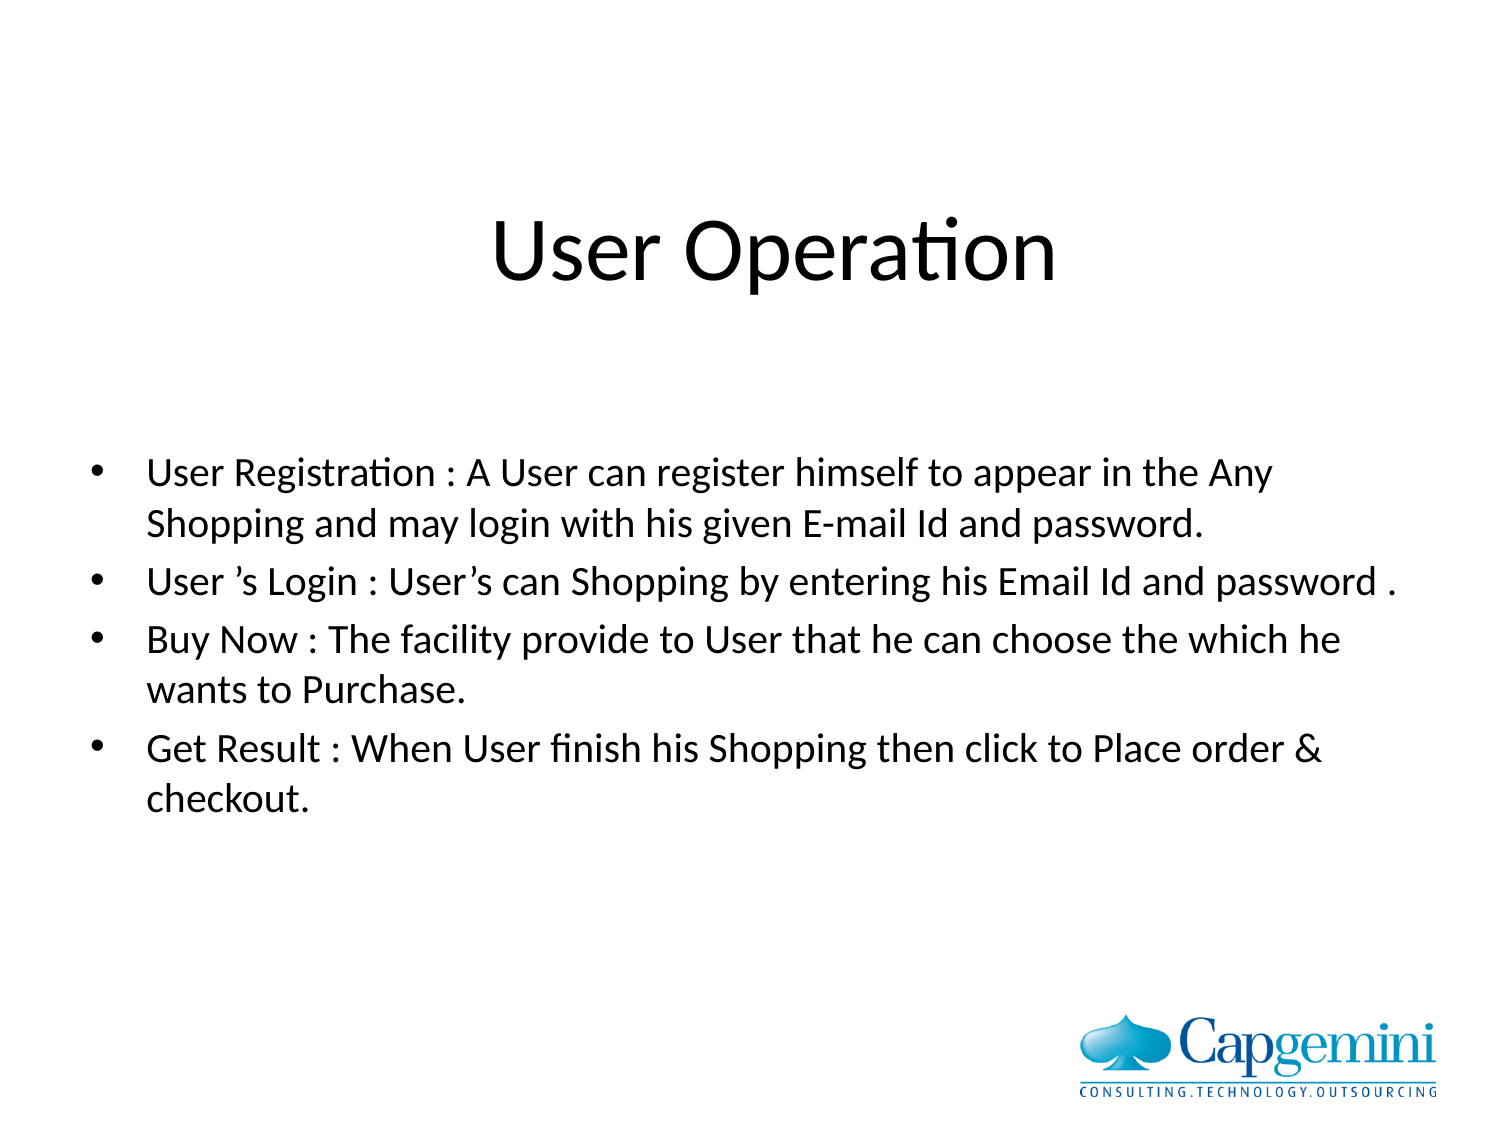

# User Operation

User Registration : A User can register himself to appear in the Any Shopping and may login with his given E-mail Id and password.
User ’s Login : User’s can Shopping by entering his Email Id and password .
Buy Now : The facility provide to User that he can choose the which he wants to Purchase.
Get Result : When User finish his Shopping then click to Place order & checkout.